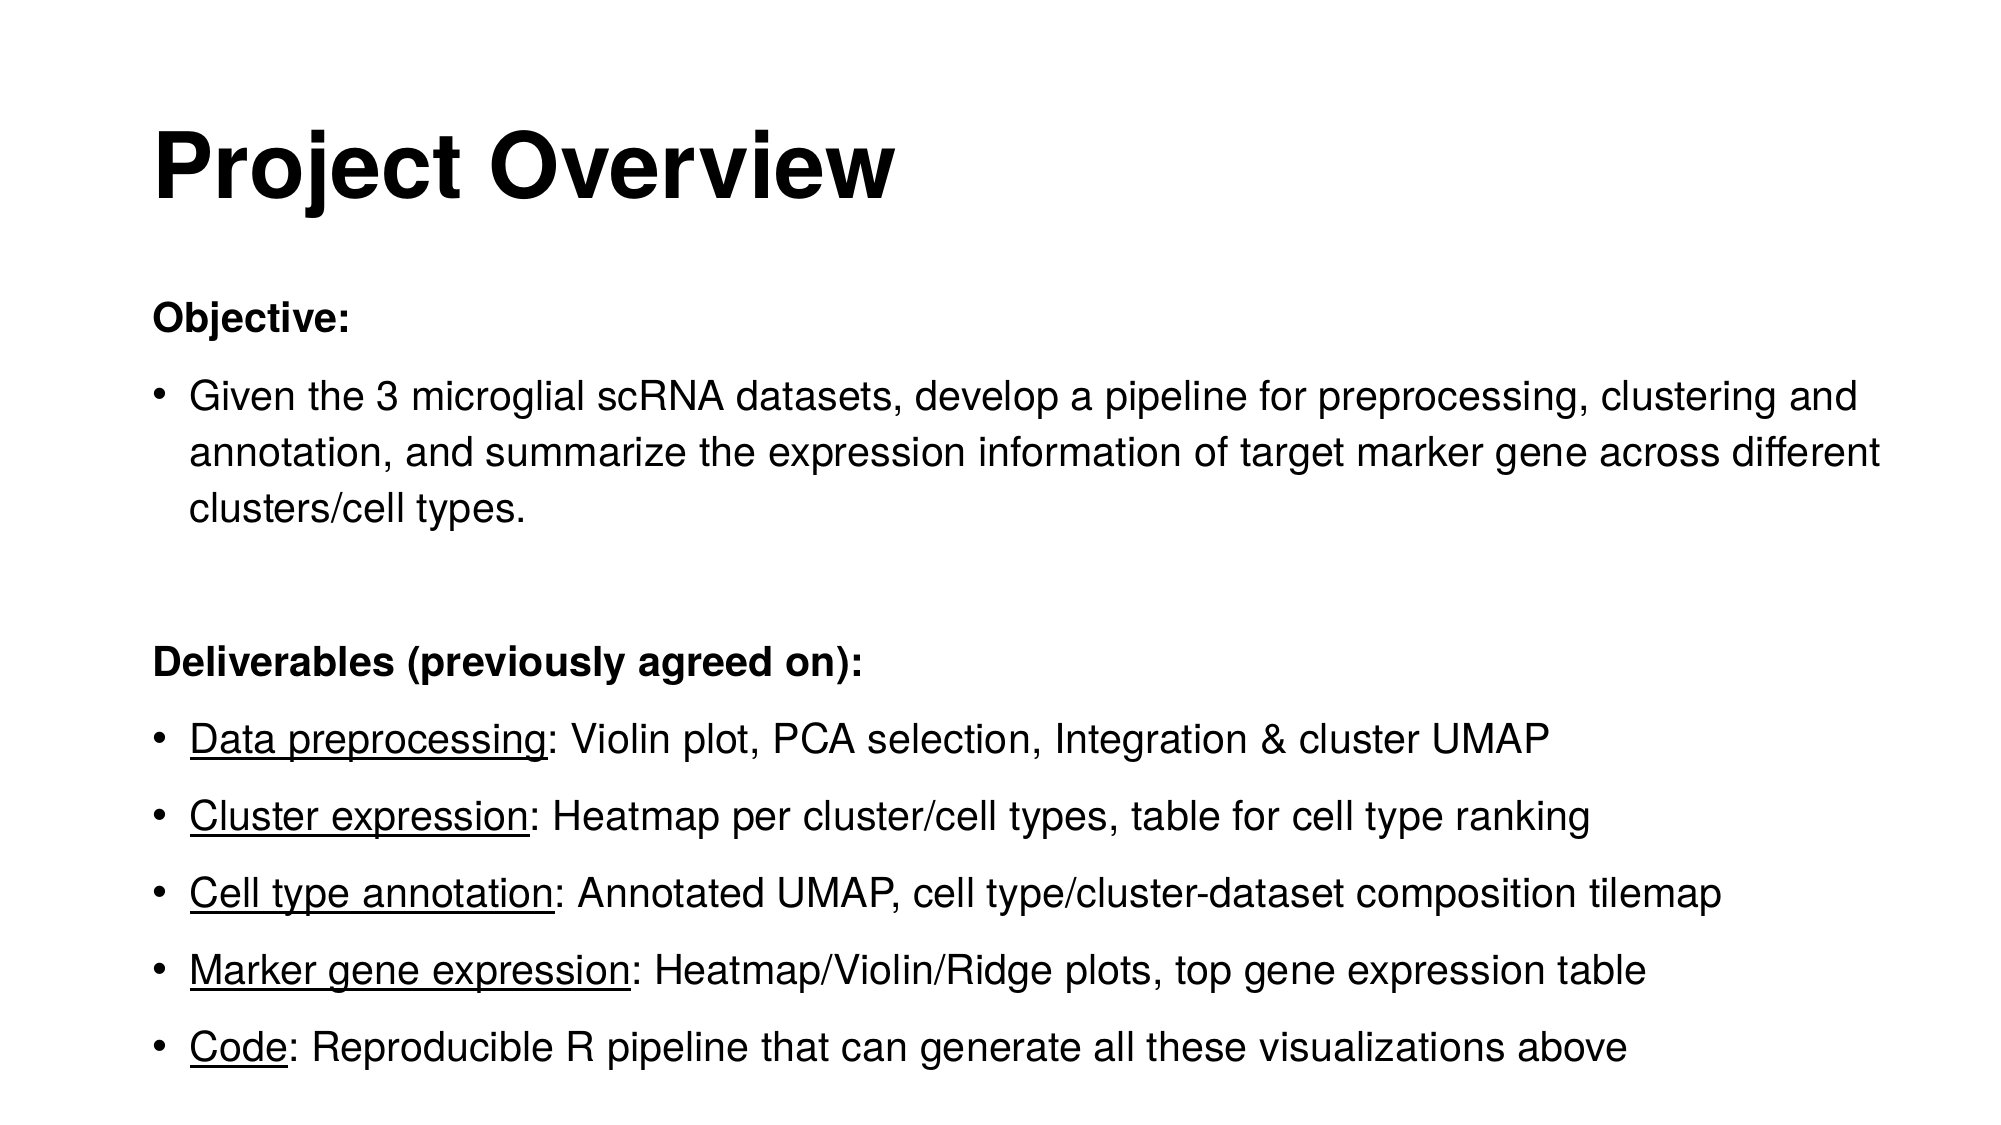

# Project Overview
Objective:
Given the 3 microglial scRNA datasets, develop a pipeline for preprocessing, clustering and annotation, and summarize the expression information of target marker gene across different clusters/cell types.

Deliverables (previously agreed on):
Data preprocessing: Violin plot, PCA selection, Integration & cluster UMAP
Cluster expression: Heatmap per cluster/cell types, table for cell type ranking
Cell type annotation: Annotated UMAP, cell type/cluster-dataset composition tilemap
Marker gene expression: Heatmap/Violin/Ridge plots, top gene expression table
Code: Reproducible R pipeline that can generate all these visualizations above